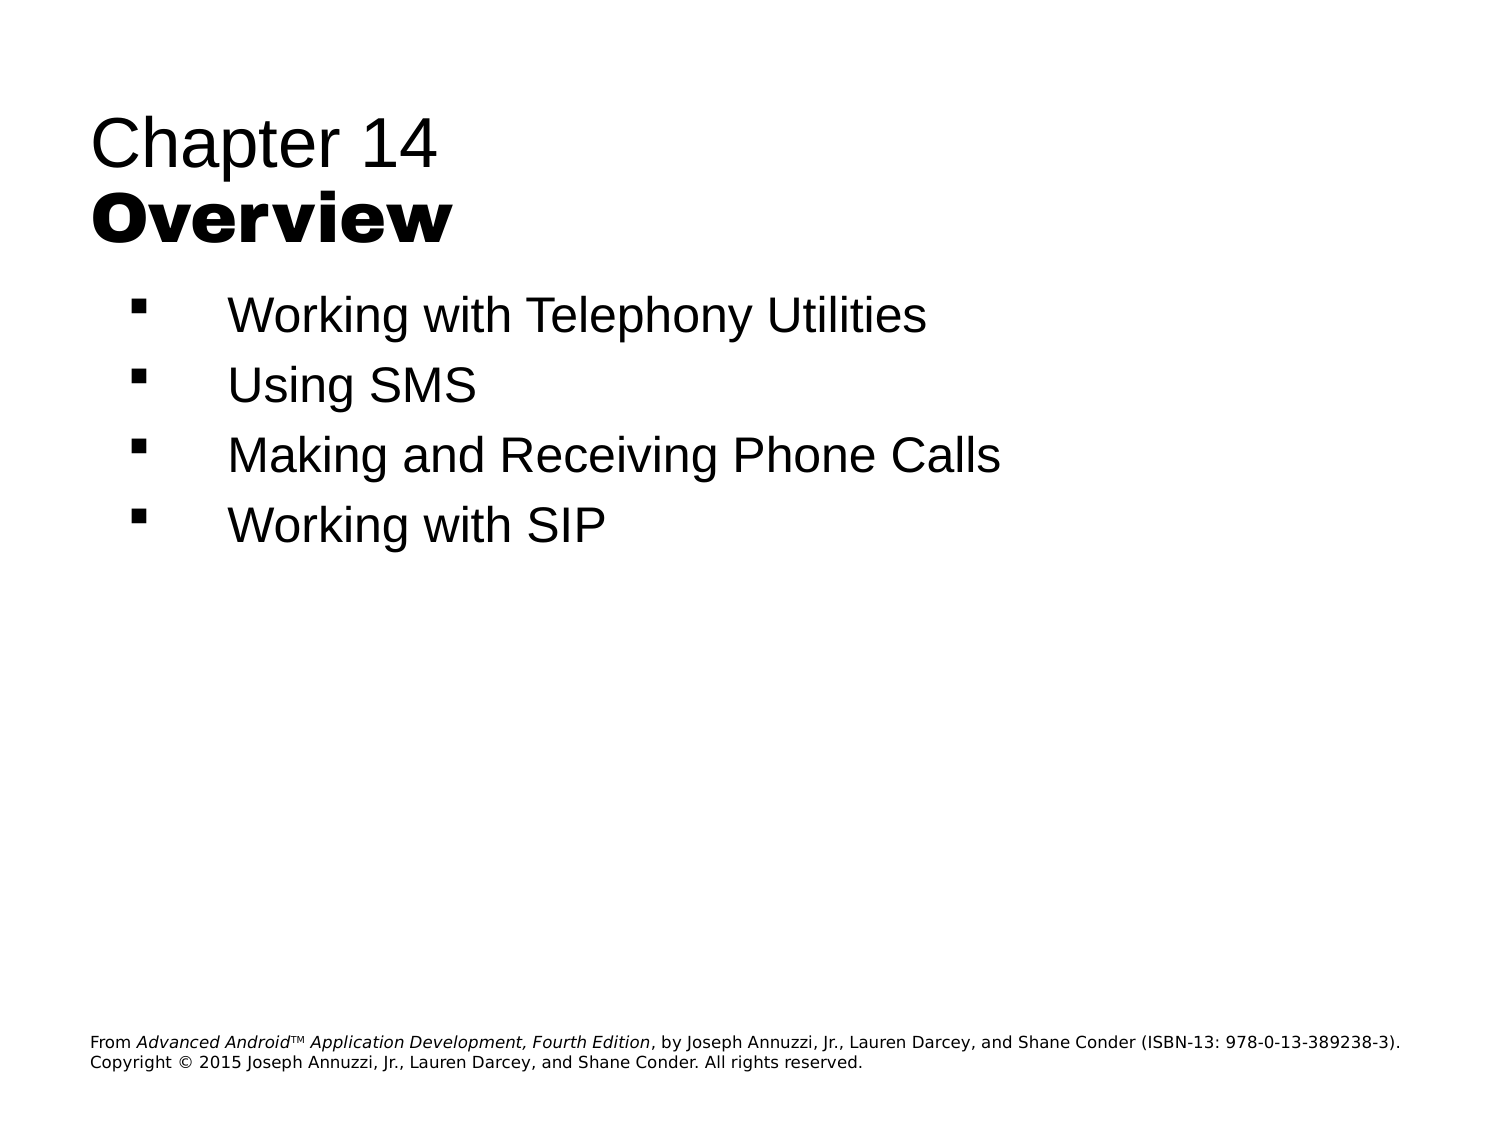

# Chapter 14 Overview
Working with Telephony Utilities
Using SMS
Making and Receiving Phone Calls
Working with SIP
From Advanced AndroidTM Application Development, Fourth Edition, by Joseph Annuzzi, Jr., Lauren Darcey, and Shane Conder (ISBN-13: 978-0-13-389238-3). Copyright © 2015 Joseph Annuzzi, Jr., Lauren Darcey, and Shane Conder. All rights reserved.